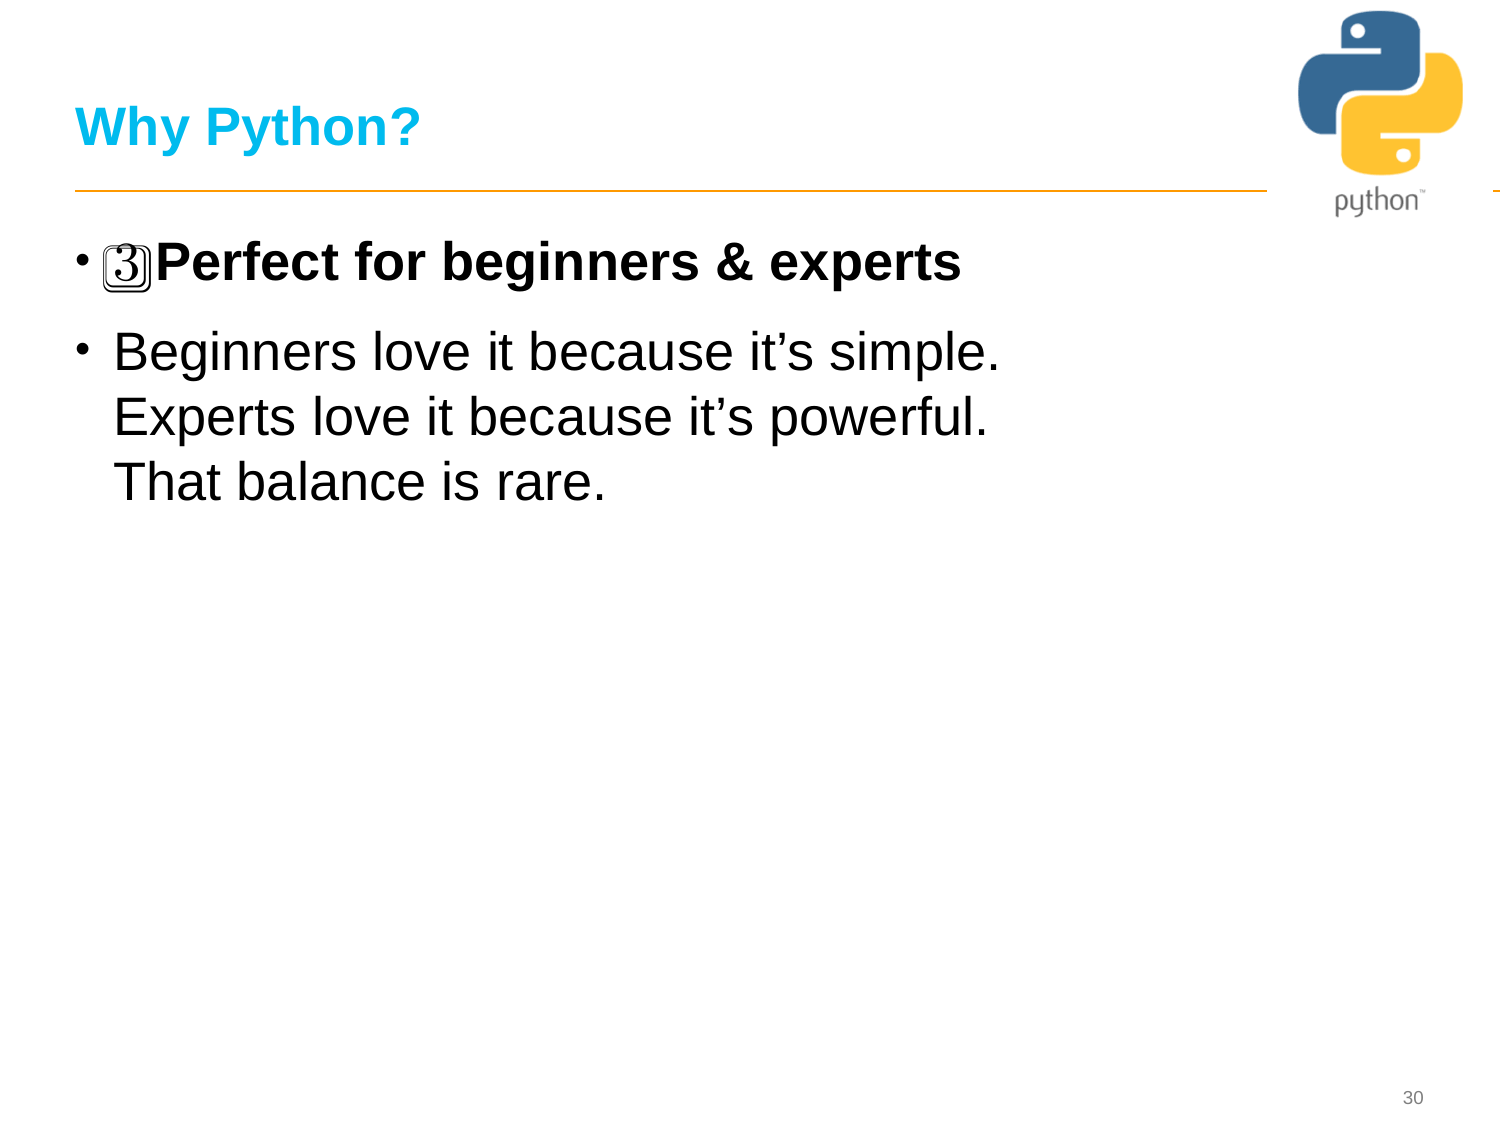

# Why Python?
3️⃣ Perfect for beginners & experts
Beginners love it because it’s simple.
Experts love it because it’s powerful.
That balance is rare.